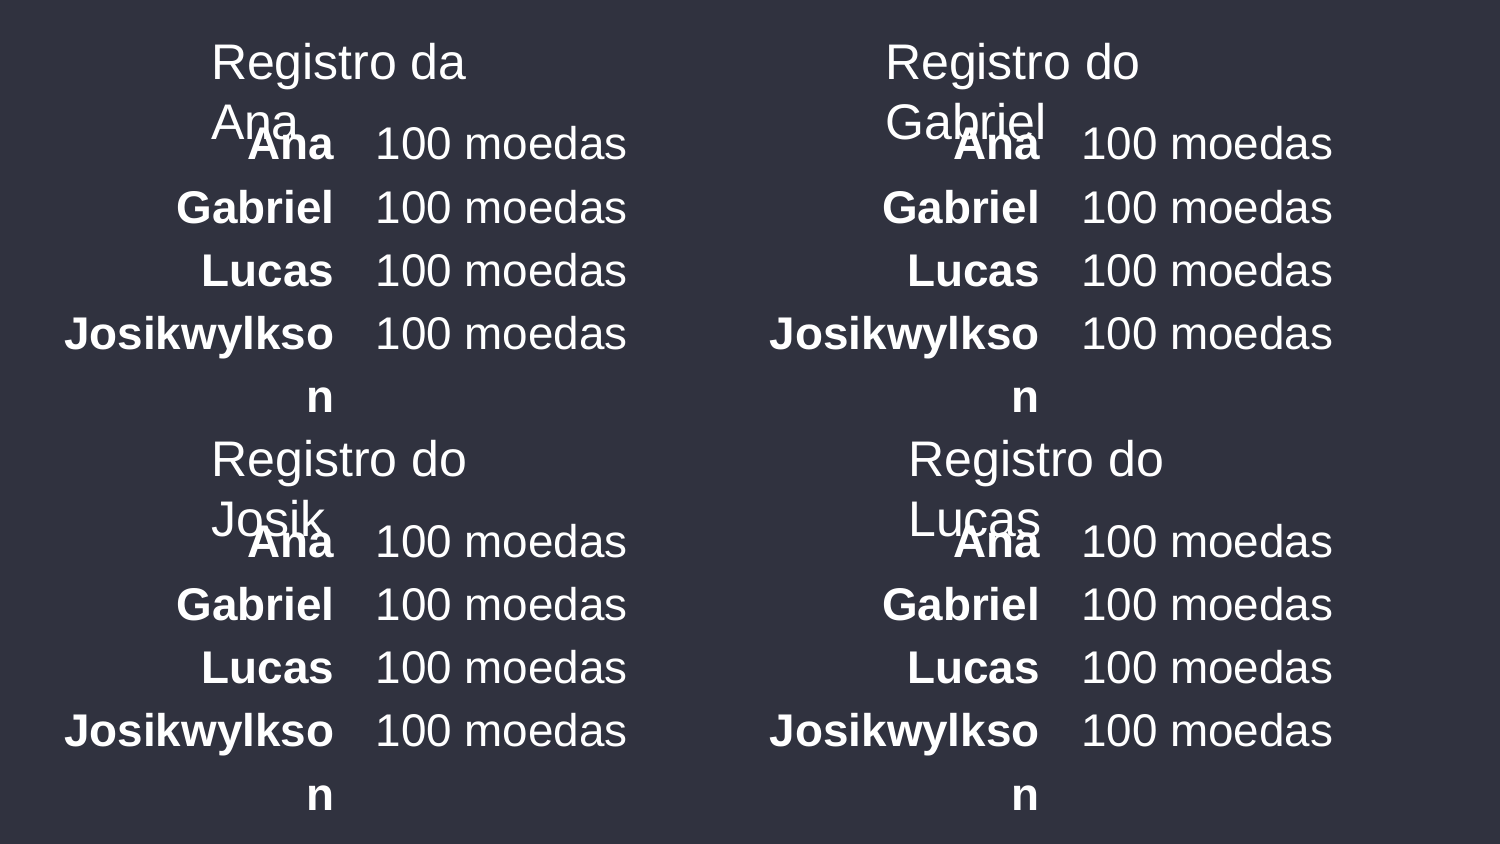

Registro da Ana
Registro do Gabriel
Ana
Gabriel
Lucas
Josikwylkson
100 moedas
100 moedas
100 moedas
100 moedas
Ana
Gabriel
Lucas
Josikwylkson
100 moedas
100 moedas
100 moedas
100 moedas
Registro do Josik
Registro do Lucas
Ana
Gabriel
Lucas
Josikwylkson
100 moedas
100 moedas
100 moedas
100 moedas
Ana
Gabriel
Lucas
Josikwylkson
100 moedas
100 moedas
100 moedas
100 moedas